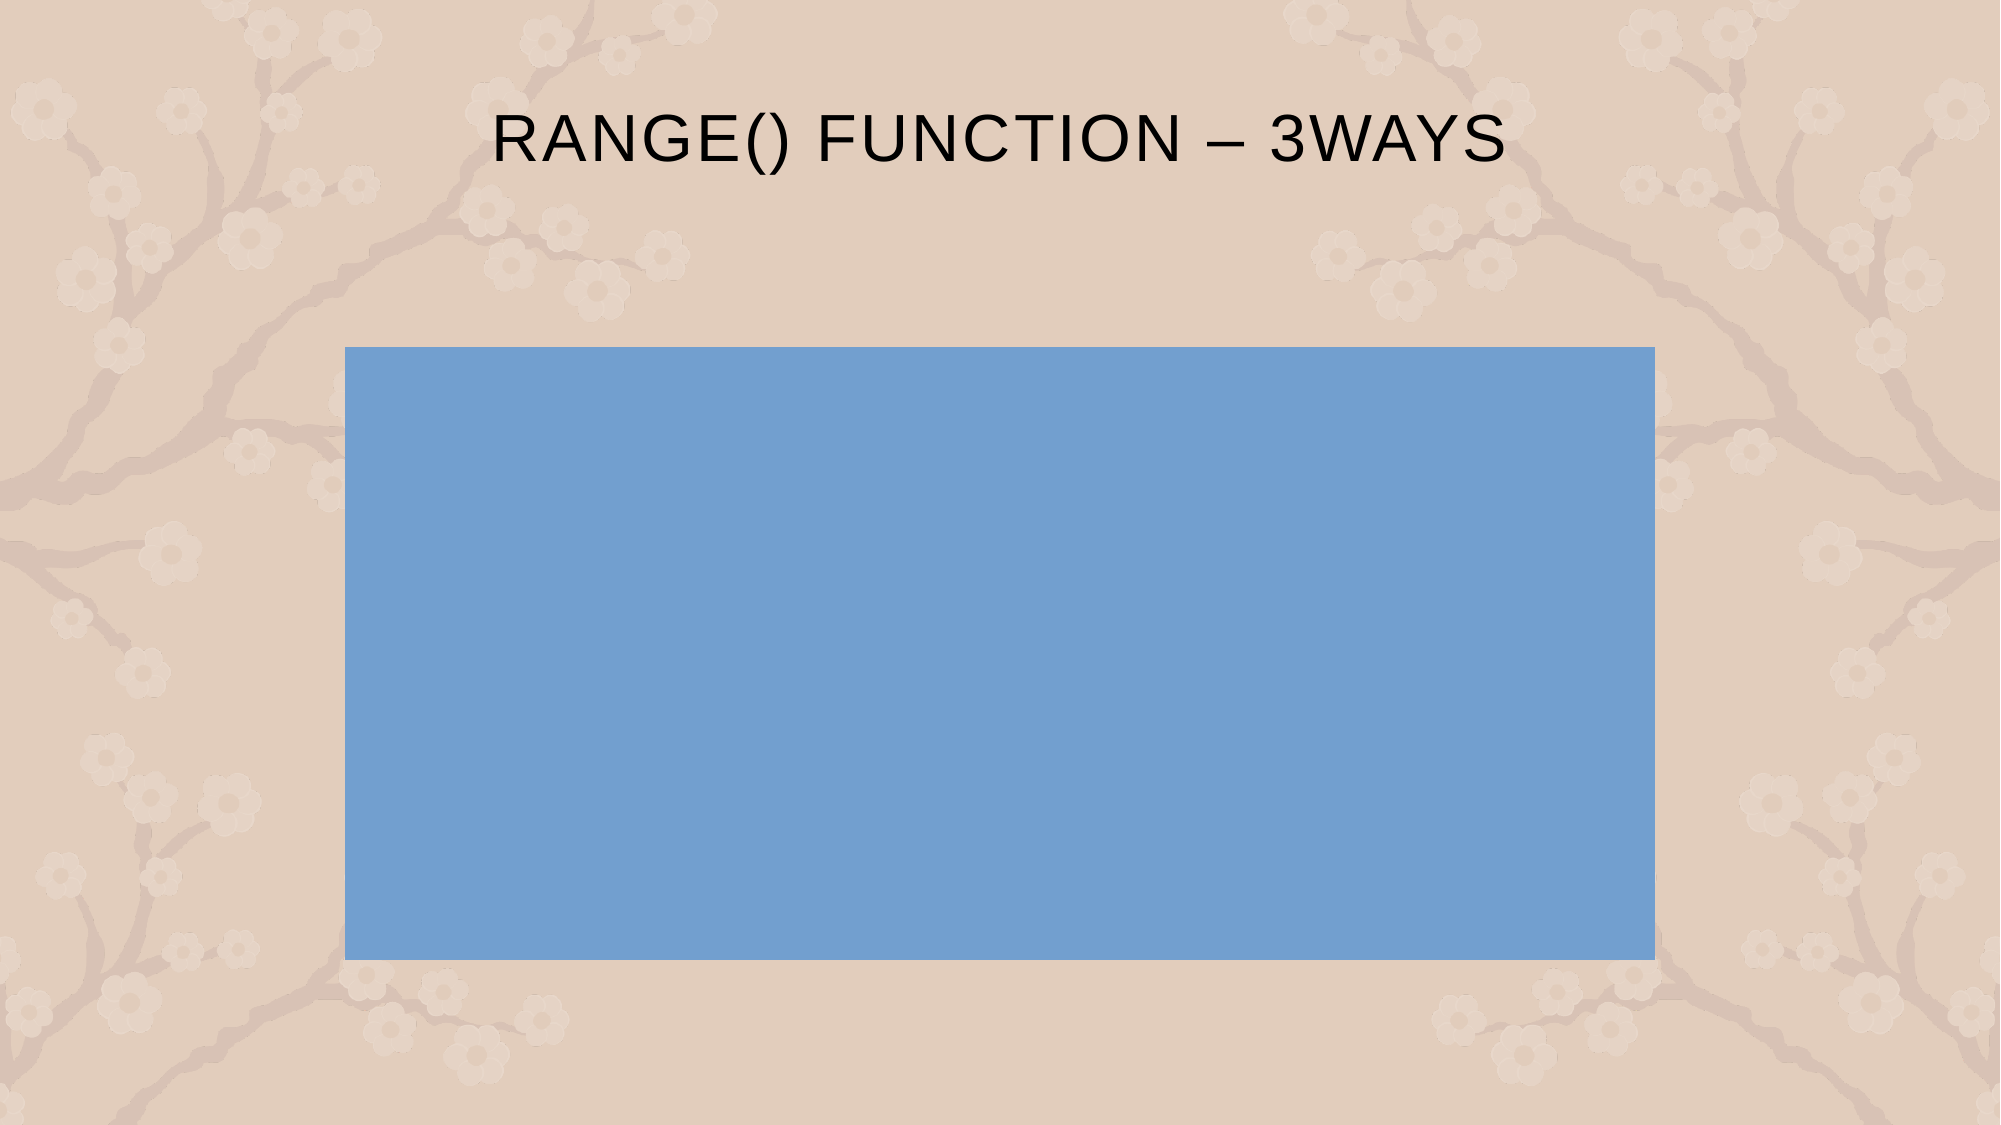

# range() function – 3ways
range (stop) takes one argument.
range (start, stop) takes two arguments.
range (start, stop, step) takes three arguments.